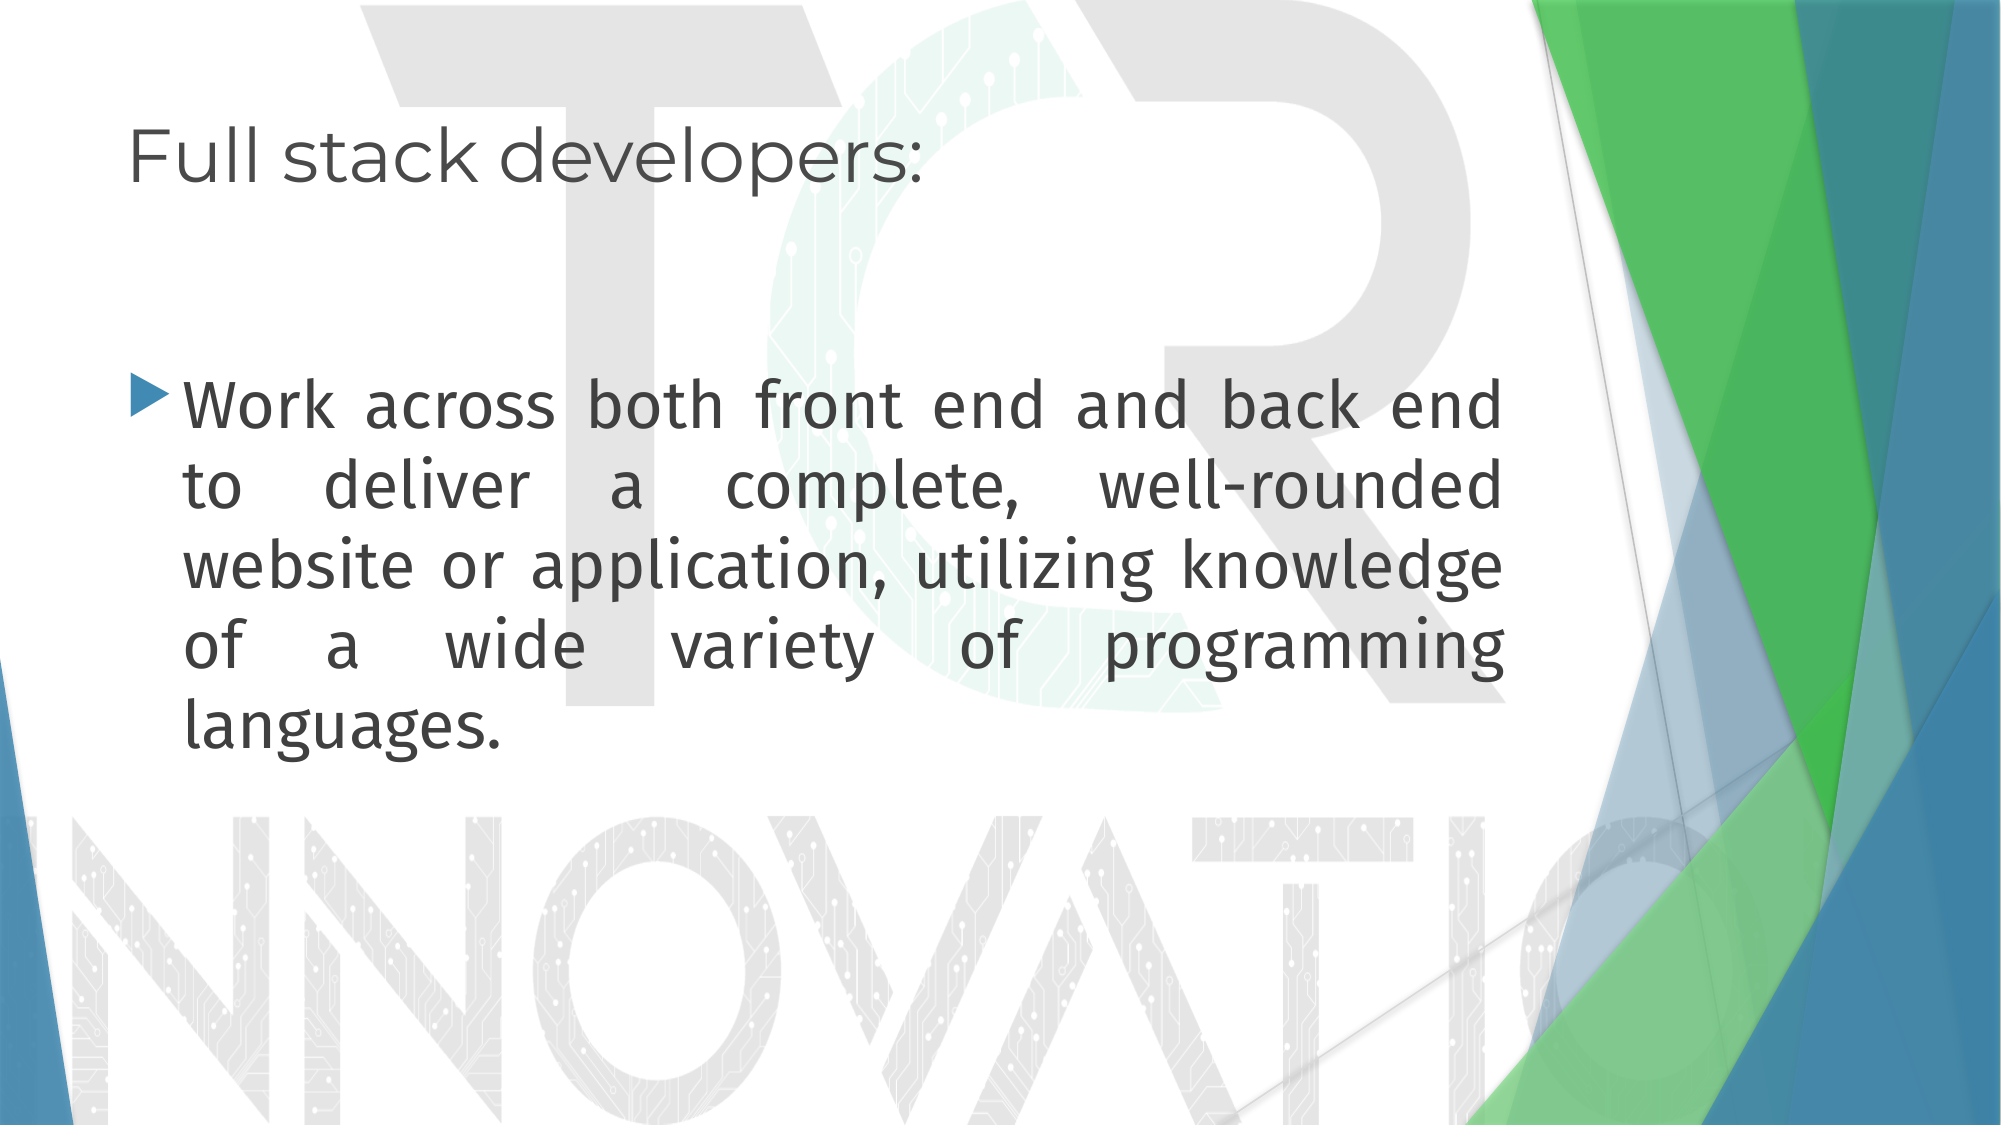

# Full stack developers:
Work across both front end and back end to deliver a complete, well-rounded website or application, utilizing knowledge of a wide variety of programming languages.